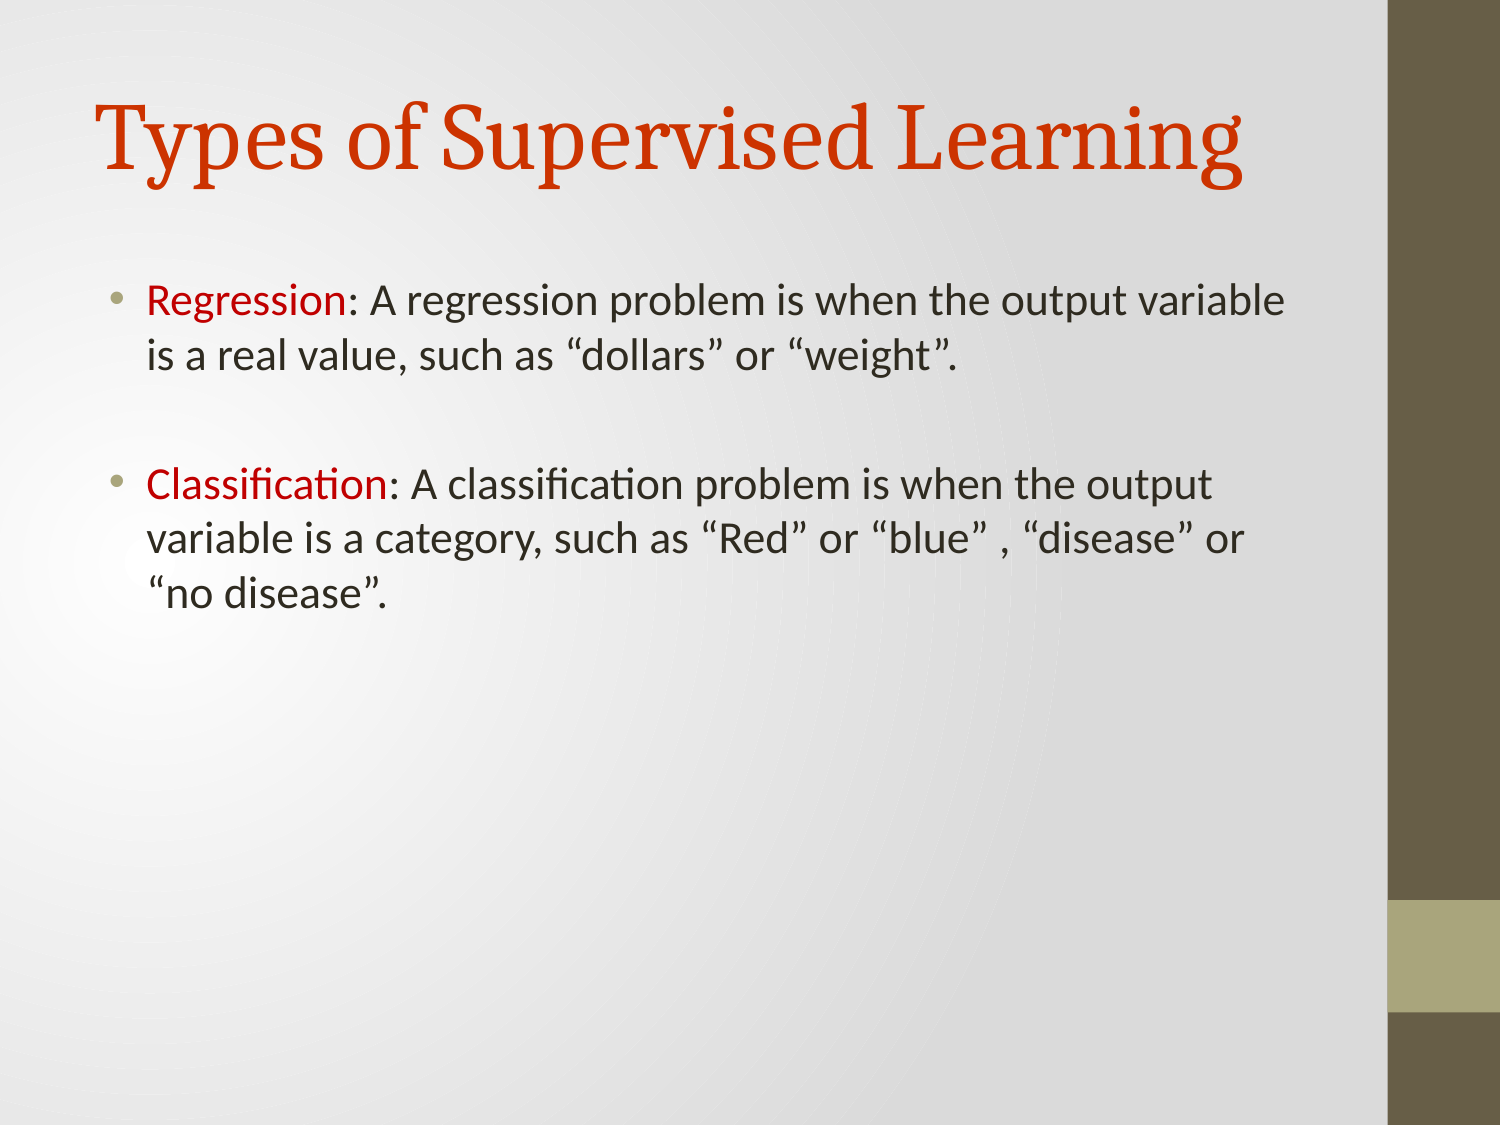

# Types of Supervised Learning
Regression: A regression problem is when the output variable is a real value, such as “dollars” or “weight”.

Classification: A classification problem is when the output variable is a category, such as “Red” or “blue” , “disease” or “no disease”.